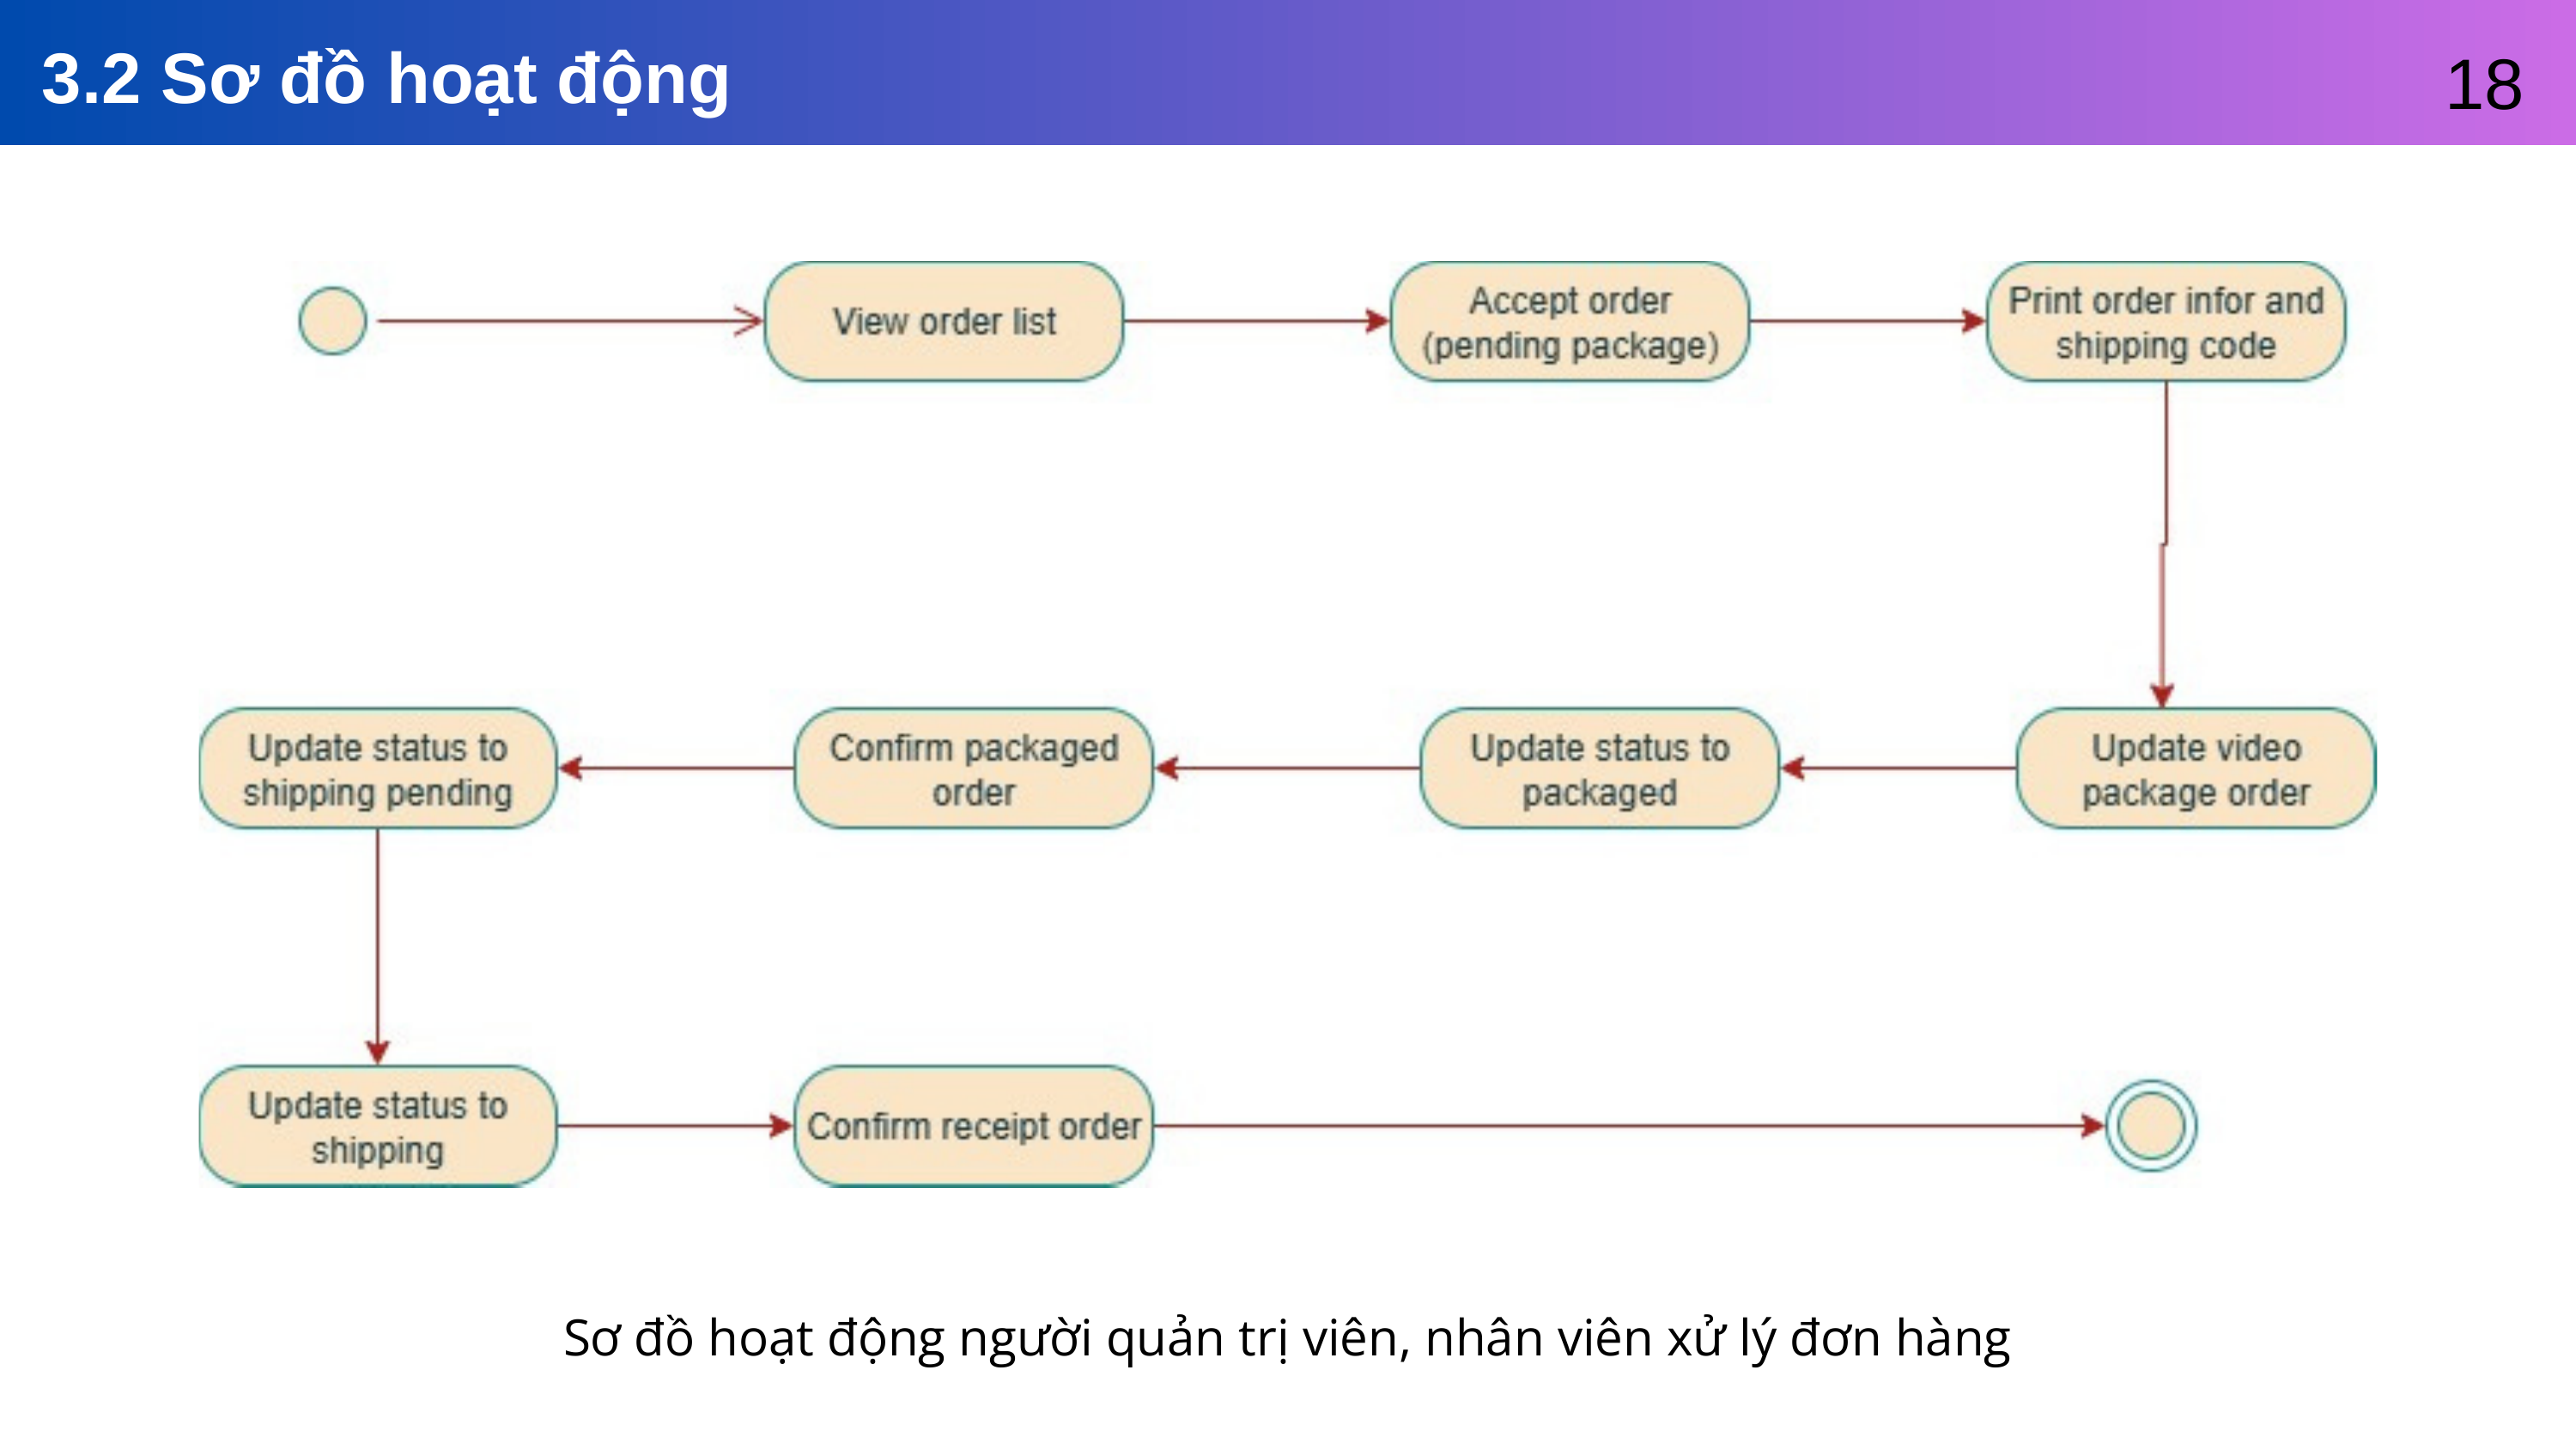

18
3.2 Sơ đồ hoạt động

Sơ đồ hoạt động người quản trị viên, nhân viên xử lý đơn hàng